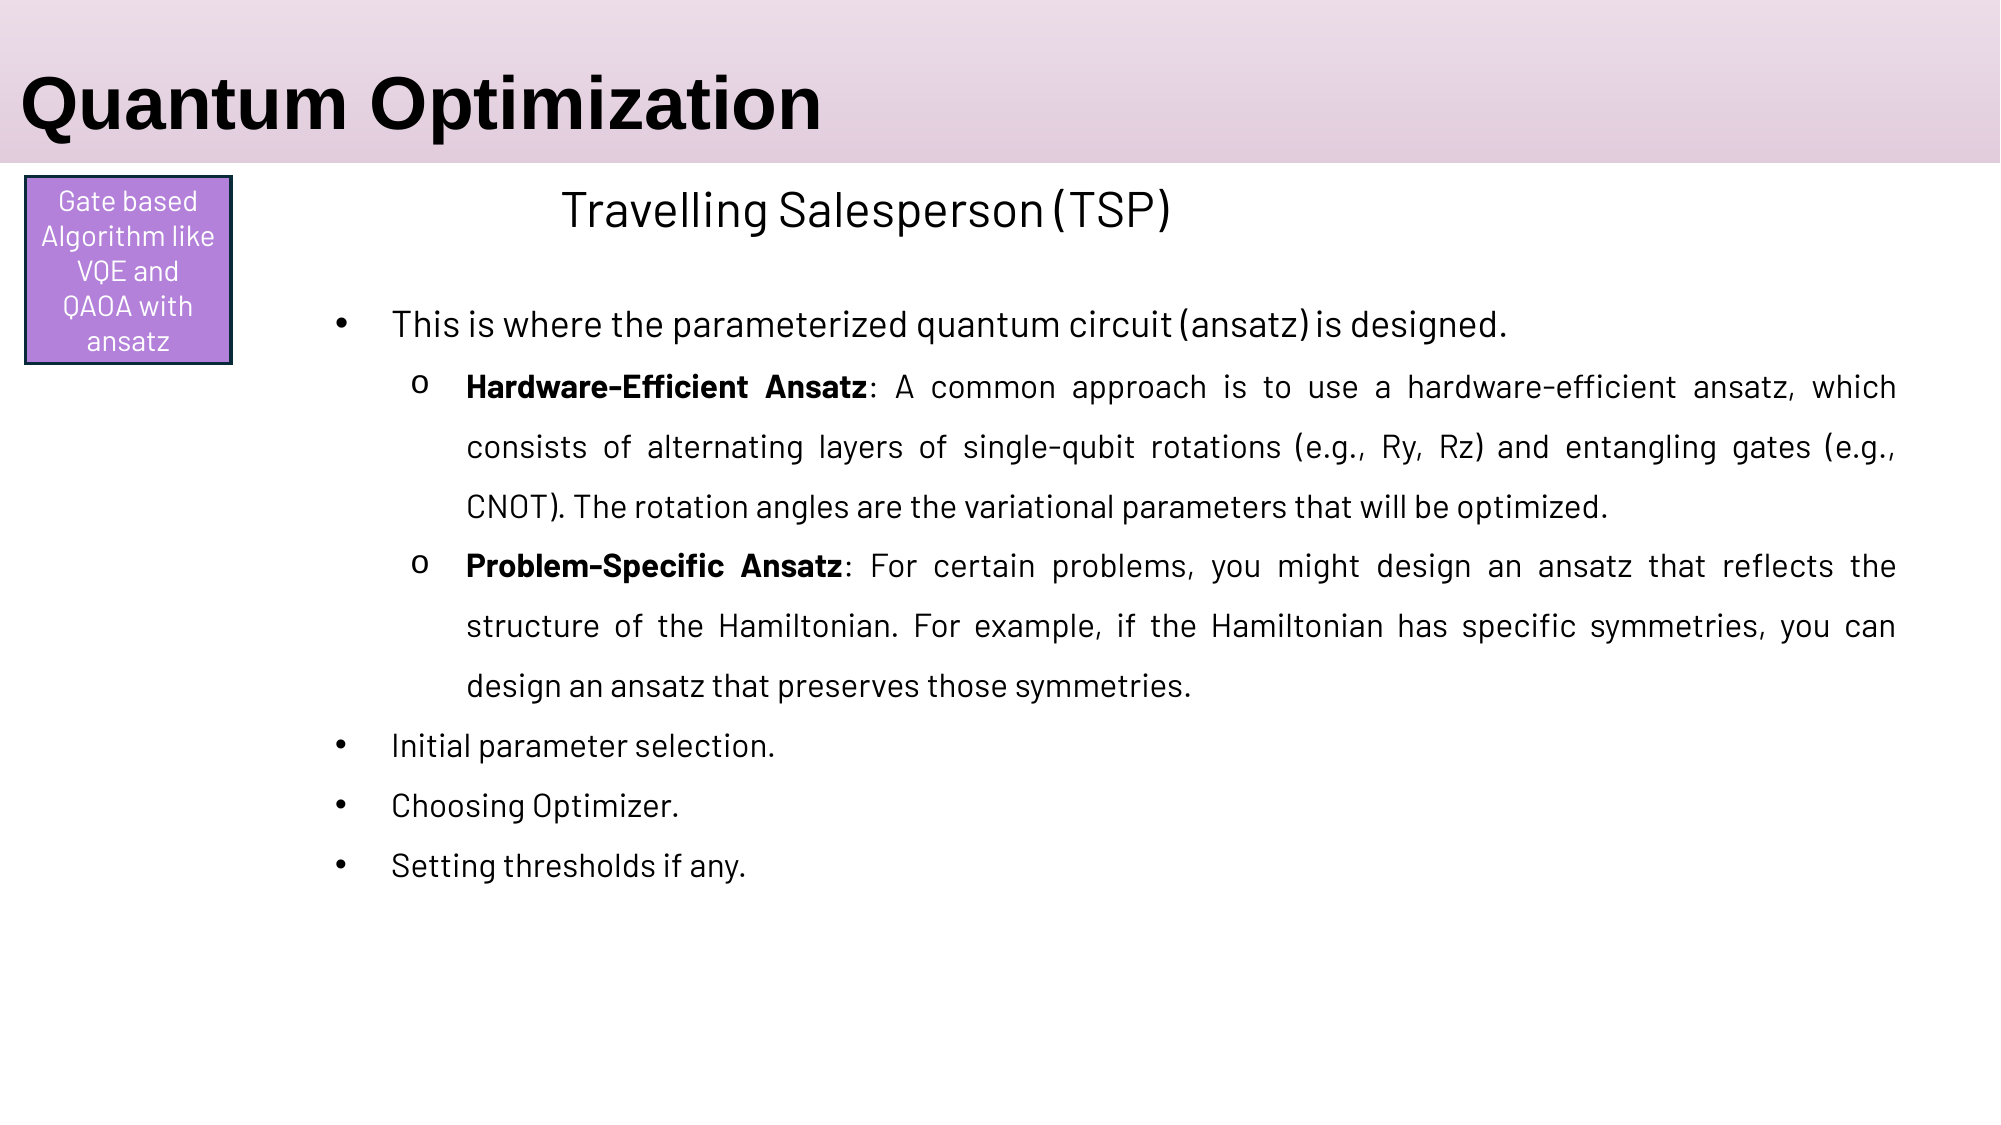

Quantum Optimization
Gate based Algorithm like VQE and QAOA with ansatz
Travelling Salesperson (TSP)

This is where the parameterized quantum circuit (ansatz) is designed.
Hardware-Efficient Ansatz: A common approach is to use a hardware-efficient ansatz, which consists of alternating layers of single-qubit rotations (e.g., Ry, Rz) and entangling gates (e.g., CNOT). The rotation angles are the variational parameters that will be optimized.
Problem-Specific Ansatz: For certain problems, you might design an ansatz that reflects the structure of the Hamiltonian. For example, if the Hamiltonian has specific symmetries, you can design an ansatz that preserves those symmetries.
Initial parameter selection.
Choosing Optimizer.
Setting thresholds if any.